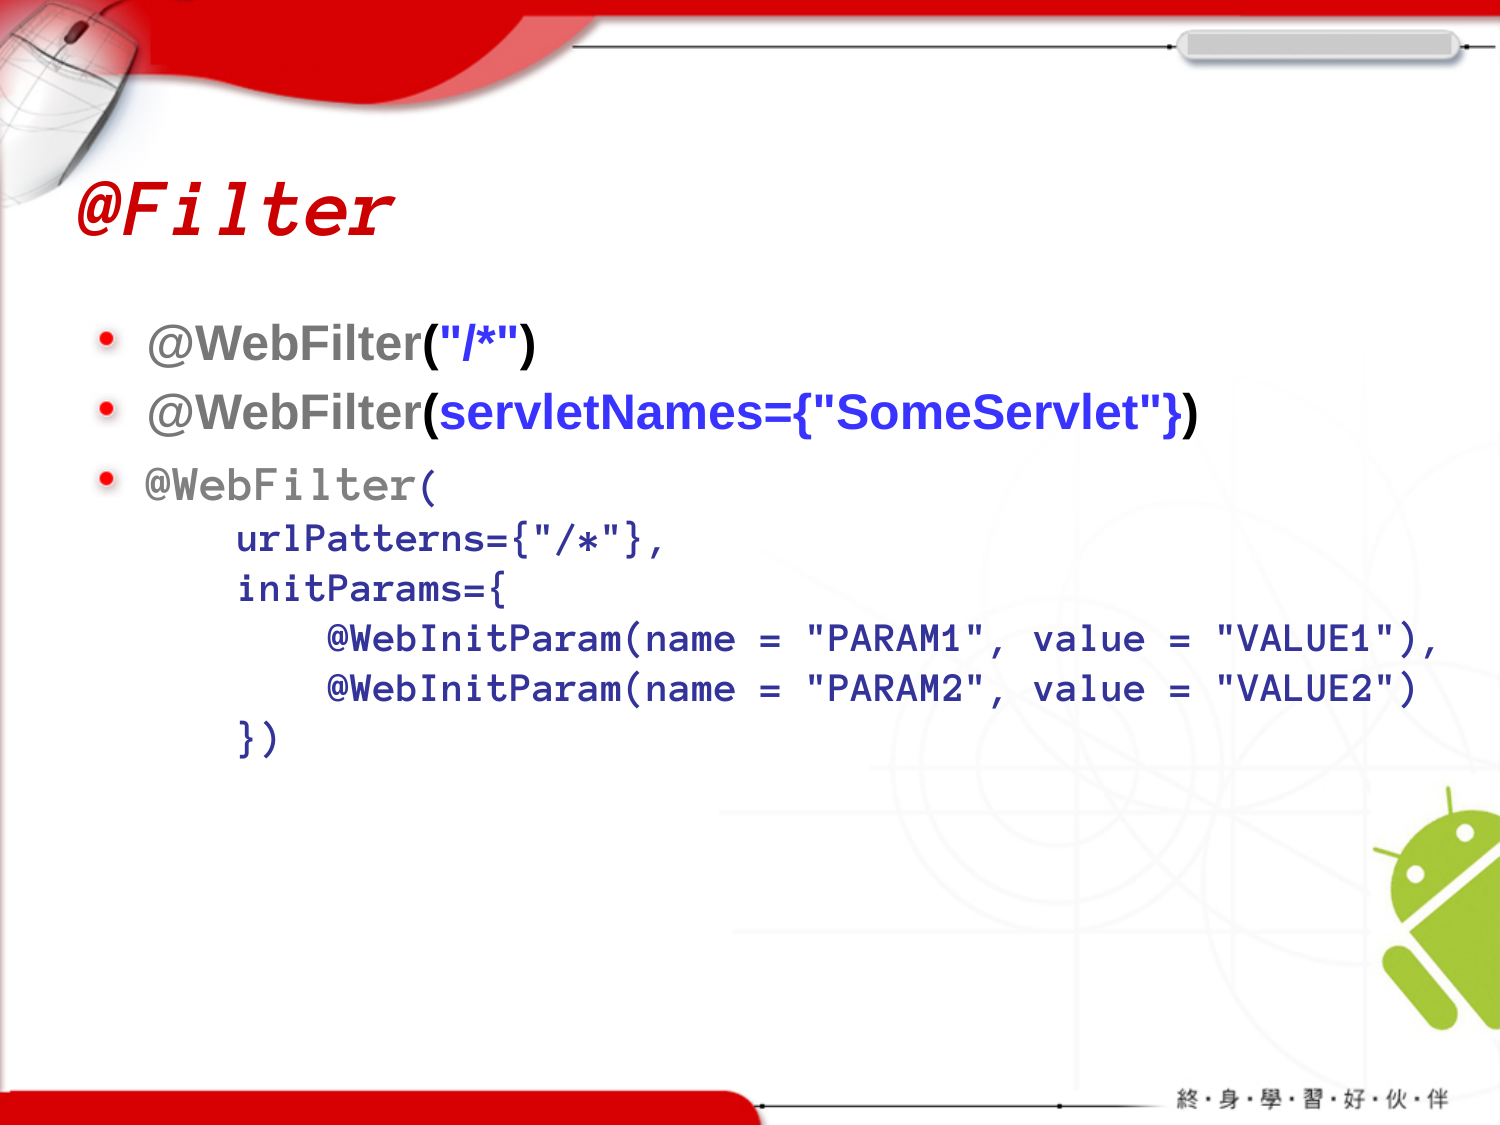

# @Filter
@WebFilter("/*")
@WebFilter(servletNames={"SomeServlet"})
@WebFilter(
    urlPatterns={"/*"},
    initParams={
        @WebInitParam(name = "PARAM1", value = "VALUE1"),
        @WebInitParam(name = "PARAM2", value = "VALUE2")
    })